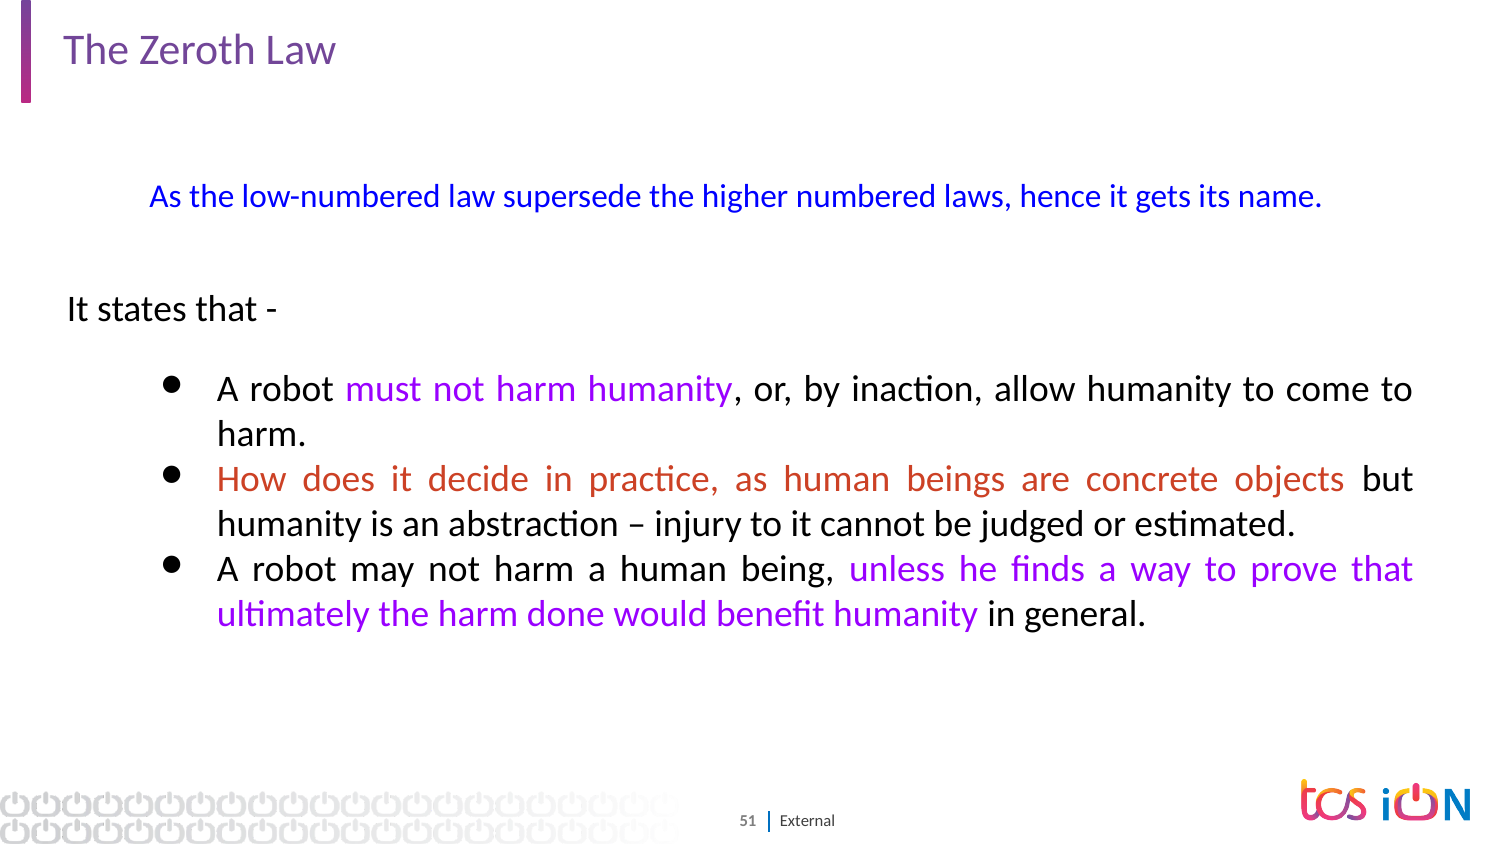

# The Zeroth Law
 As the low-numbered law supersede the higher numbered laws, hence it gets its name.

It states that -

A robot must not harm humanity, or, by inaction, allow humanity to come to harm.
How does it decide in practice, as human beings are concrete objects but humanity is an abstraction – injury to it cannot be judged or estimated.
A robot may not harm a human being, unless he finds a way to prove that ultimately the harm done would benefit humanity in general.